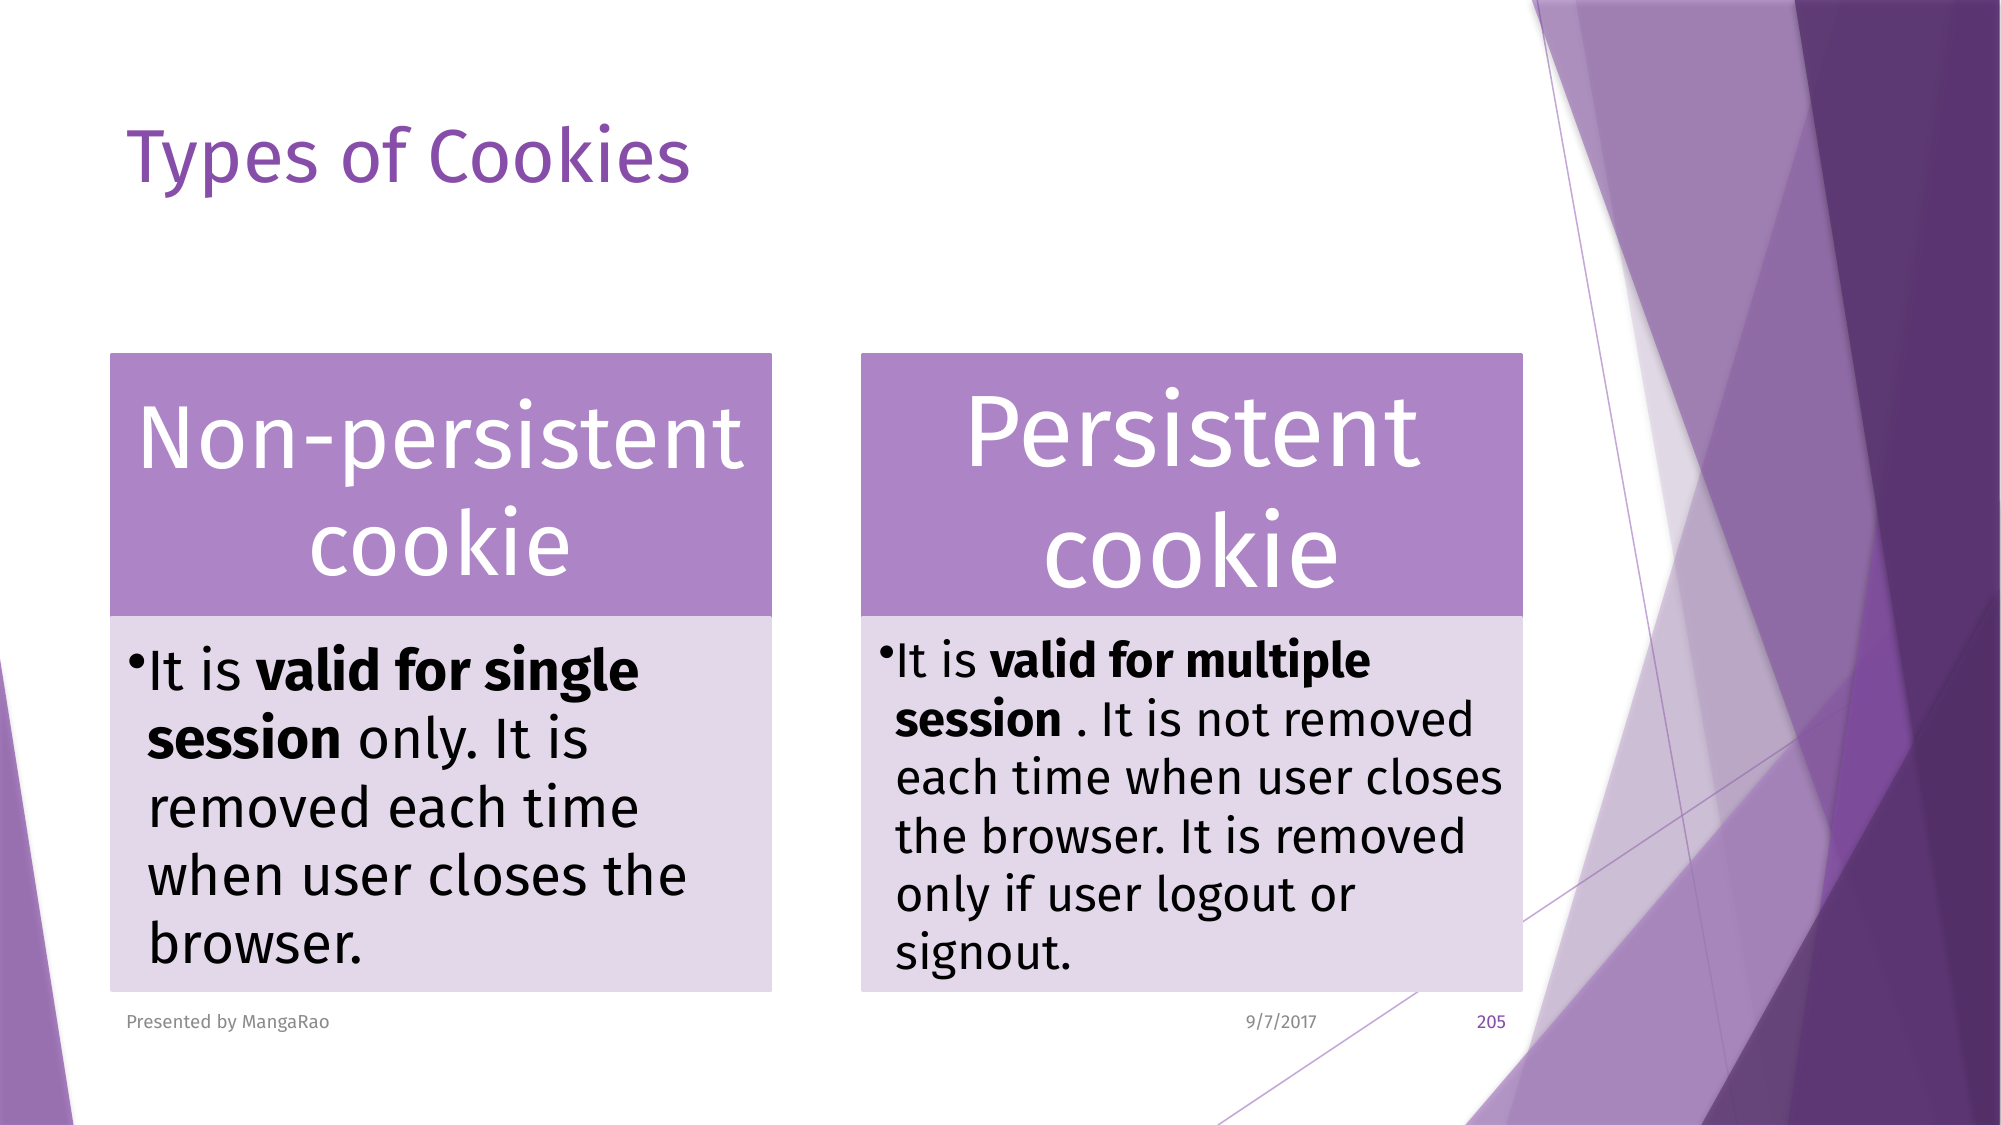

# Types of Cookies
Non-persistent cookie
Persistent cookie
It is valid for single session only. It is removed each time when user closes the browser.
It is valid for multiple session . It is not removed each time when user closes the browser. It is removed only if user logout or signout.
Presented by MangaRao
9/7/2017
205